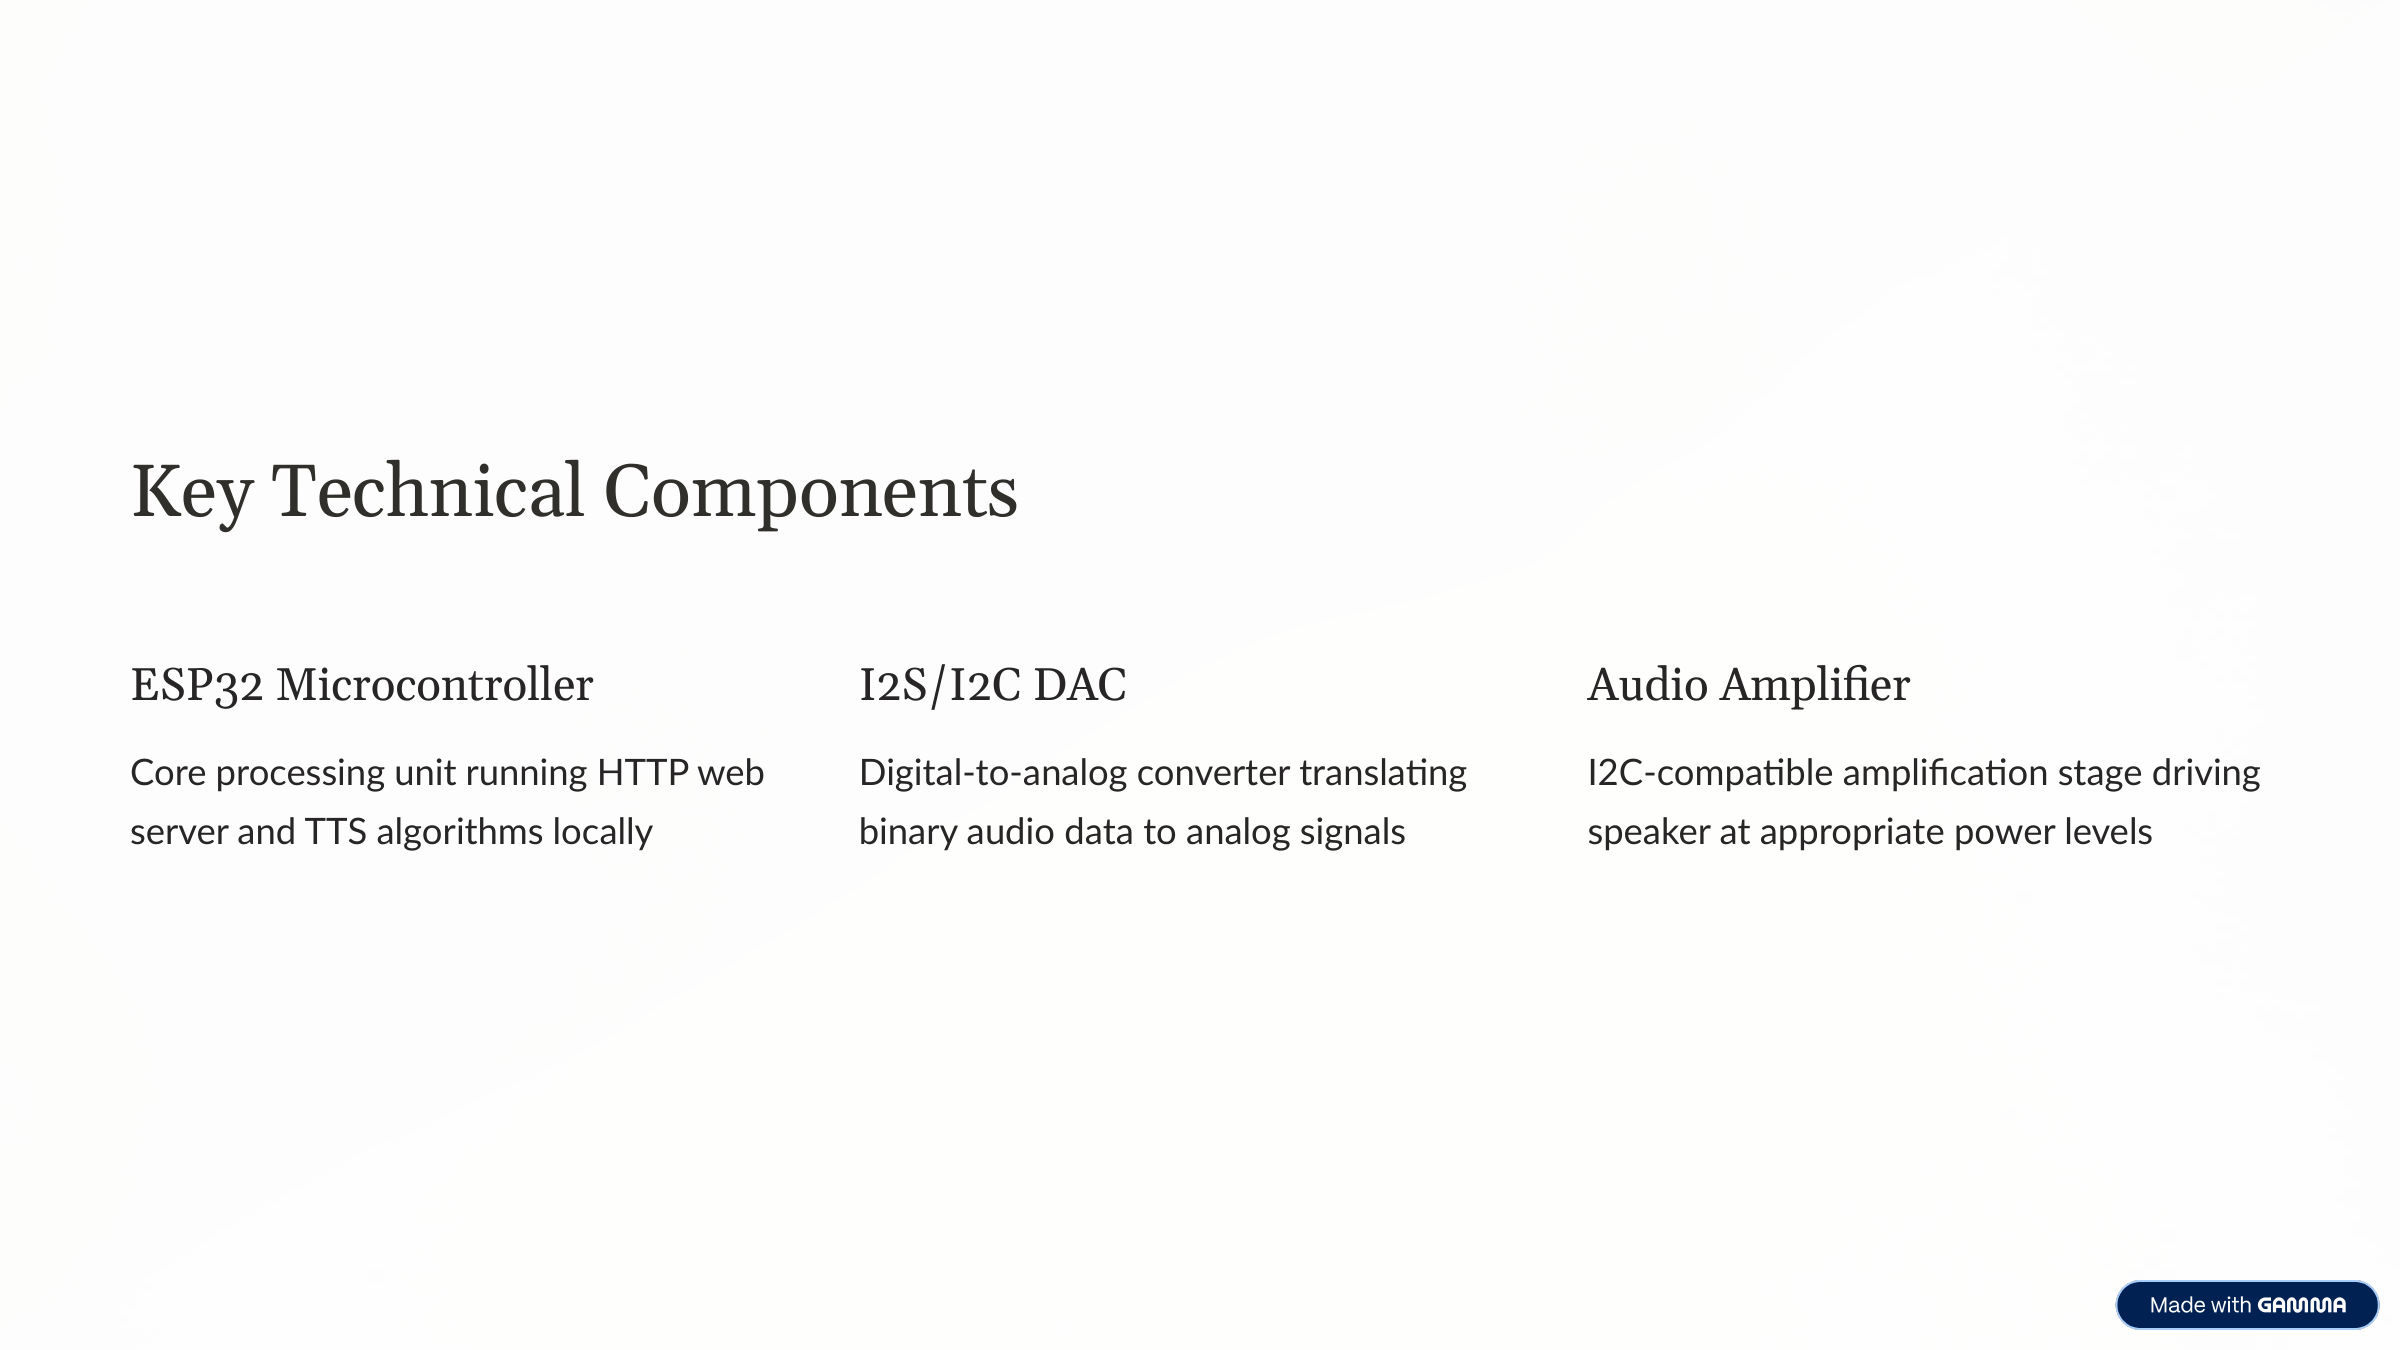

Key Technical Components
ESP32 Microcontroller
I2S/I2C DAC
Audio Amplifier
Core processing unit running HTTP web server and TTS algorithms locally
Digital-to-analog converter translating binary audio data to analog signals
I2C-compatible amplification stage driving speaker at appropriate power levels